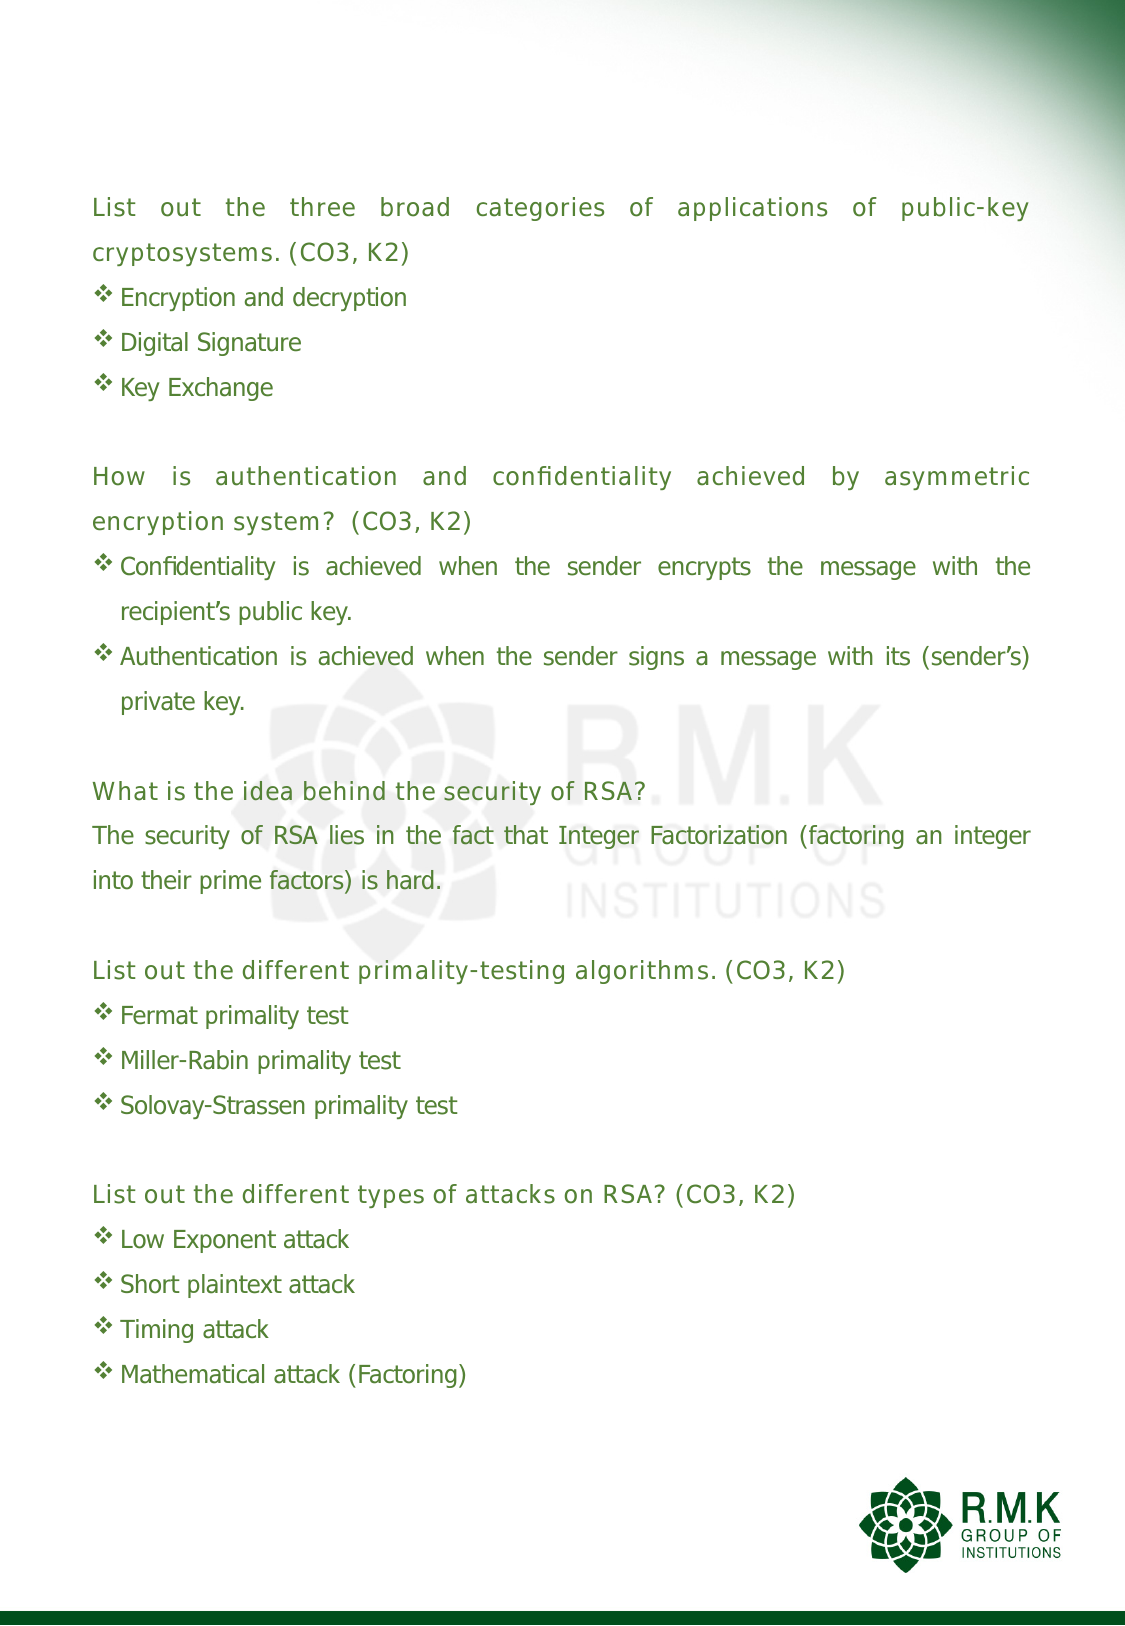

#
List out the three broad categories of applications of public-key cryptosystems. (CO3, K2)
Encryption and decryption
Digital Signature
Key Exchange

How is authentication and confidentiality achieved by asymmetric encryption system?  (CO3, K2)
Confidentiality is achieved when the sender encrypts the message with the recipient’s public key.
Authentication is achieved when the sender signs a message with its (sender’s) private key.

What is the idea behind the security of RSA?
The security of RSA lies in the fact that Integer Factorization (factoring an integer into their prime factors) is hard.

List out the different primality-testing algorithms. (CO3, K2)
Fermat primality test
Miller-Rabin primality test
Solovay-Strassen primality test

List out the different types of attacks on RSA? (CO3, K2)
Low Exponent attack
Short plaintext attack
Timing attack
Mathematical attack (Factoring)